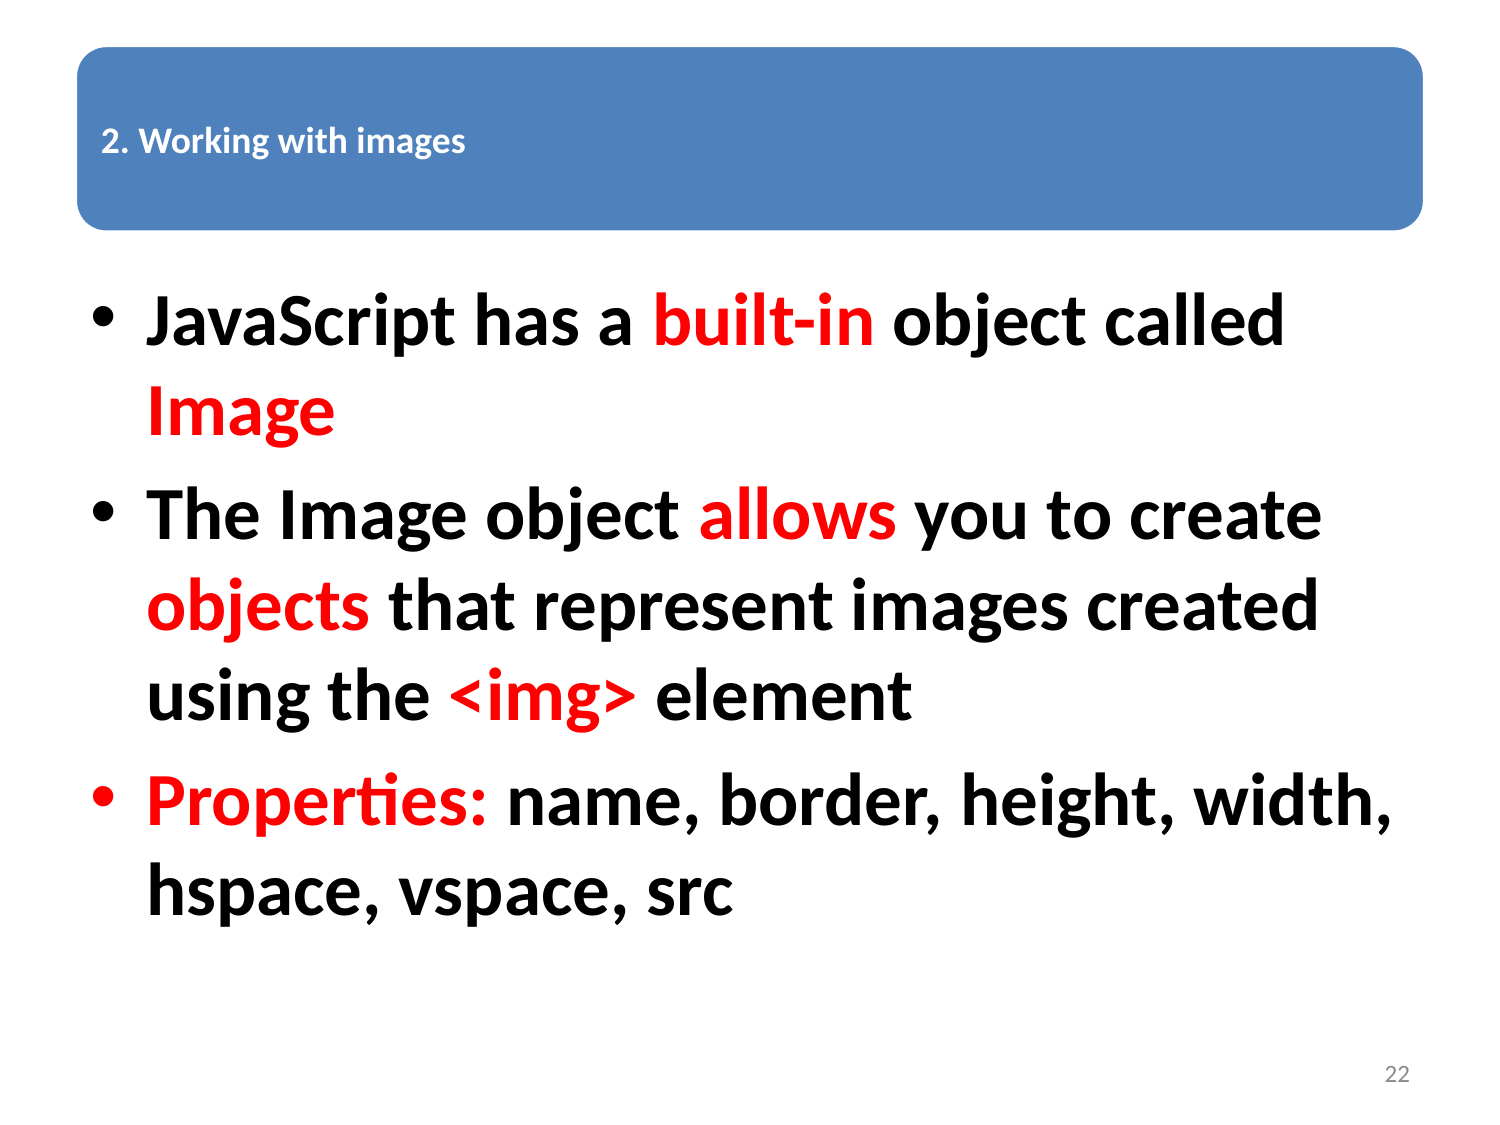

2. Working with images
JavaScript has a built-in object called Image
The Image object allows you to create objects that represent images created using the <img> element
Properties: name, border, height, width, hspace, vspace, src

22